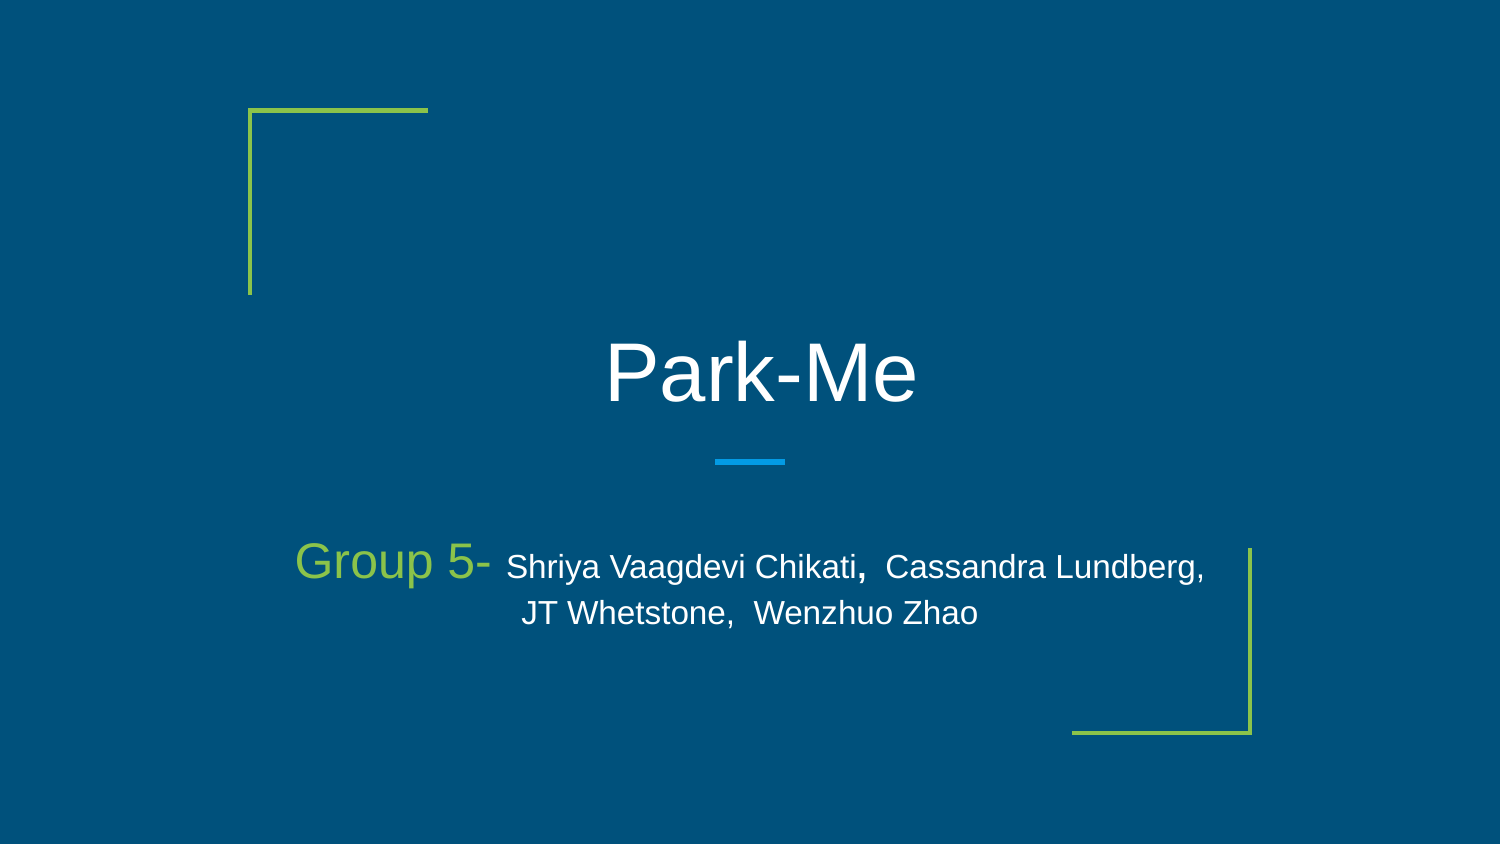

# Park-Me
Group 5- Shriya Vaagdevi Chikati,  Cassandra Lundberg,
JT Whetstone,  Wenzhuo Zhao